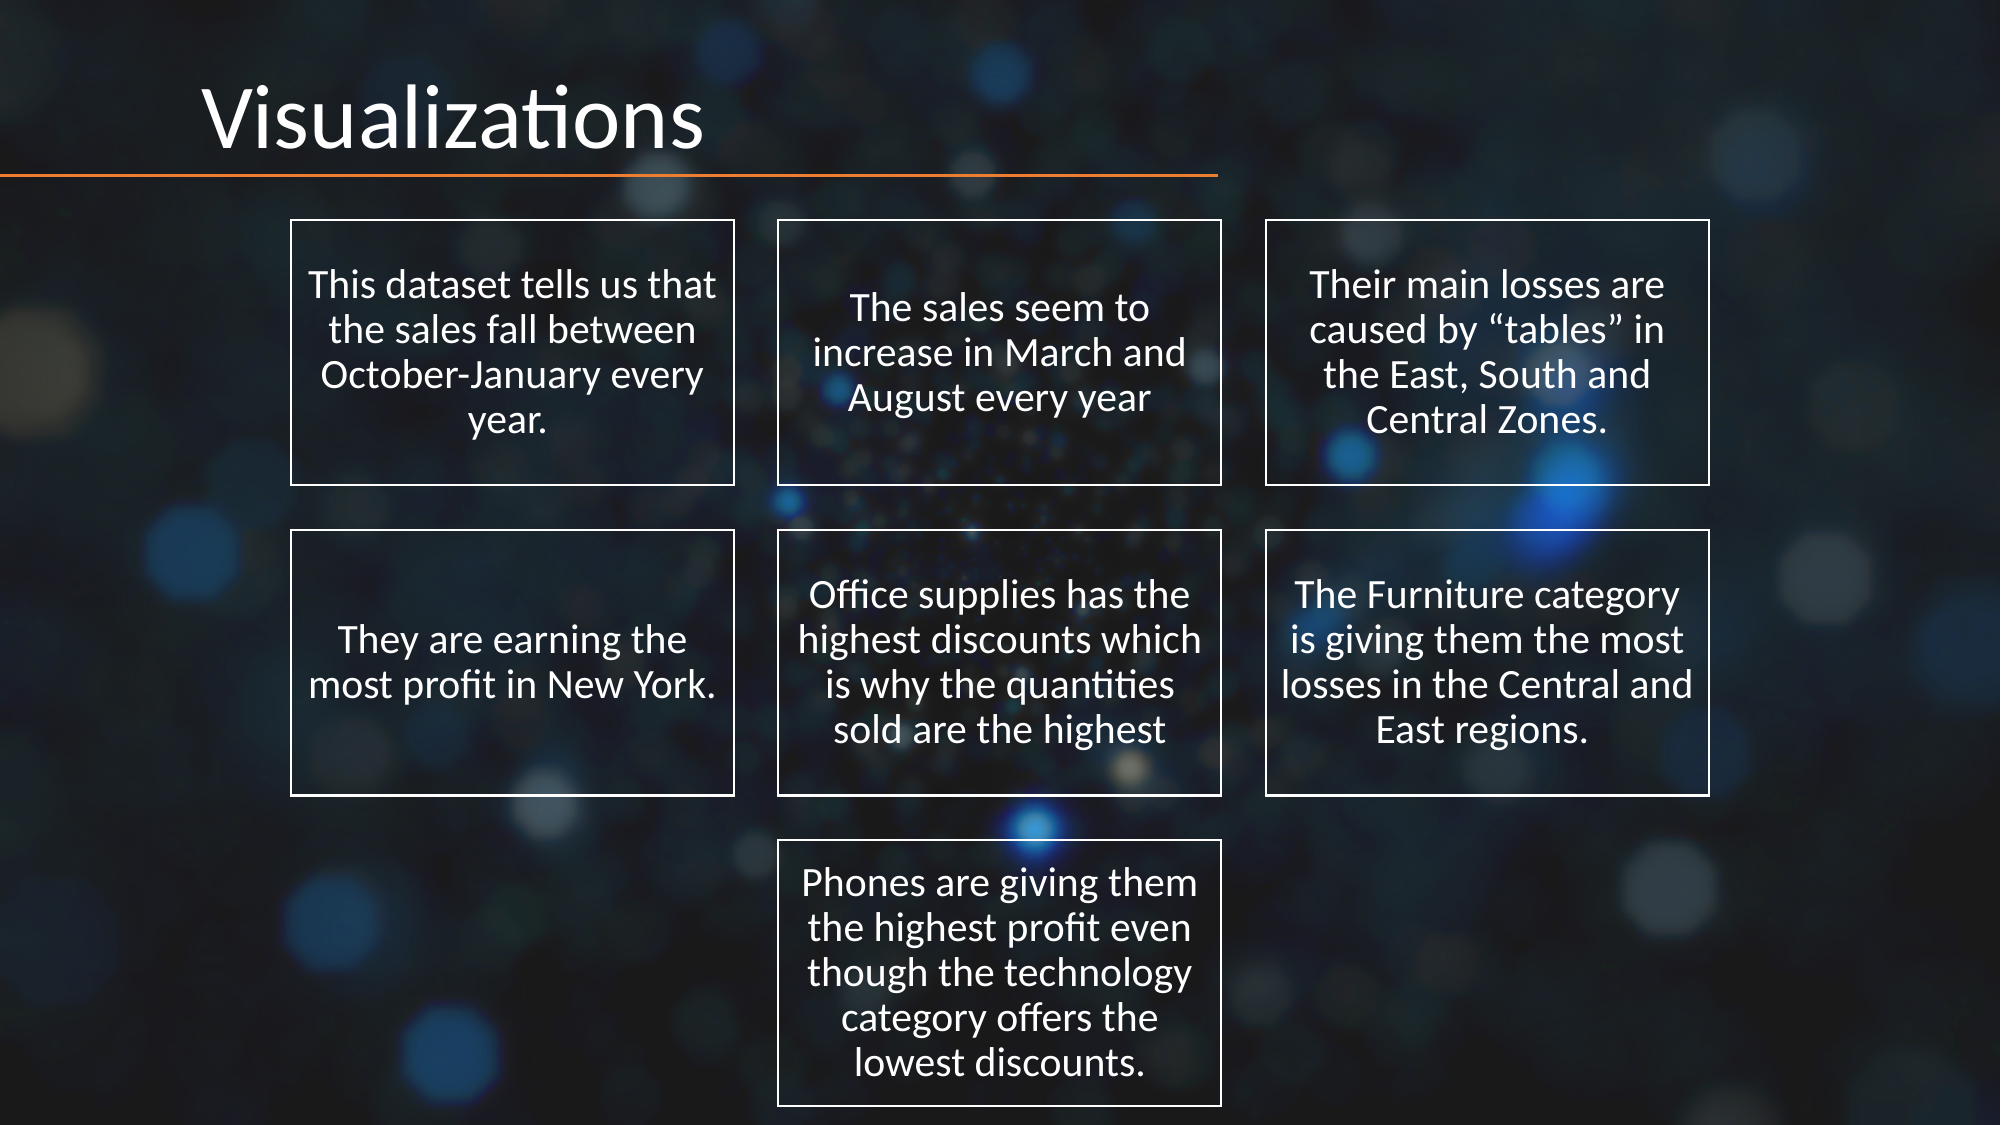

Visualizations
This dataset tells us that the sales fall between October-January every year.
The sales seem to increase in March and August every year
Their main losses are caused by “tables” in the East, South and Central Zones.
They are earning the most profit in New York.
Office supplies has the highest discounts which is why the quantities sold are the highest
The Furniture category is giving them the most losses in the Central and East regions.
Phones are giving them the highest profit even though the technology category offers the lowest discounts.